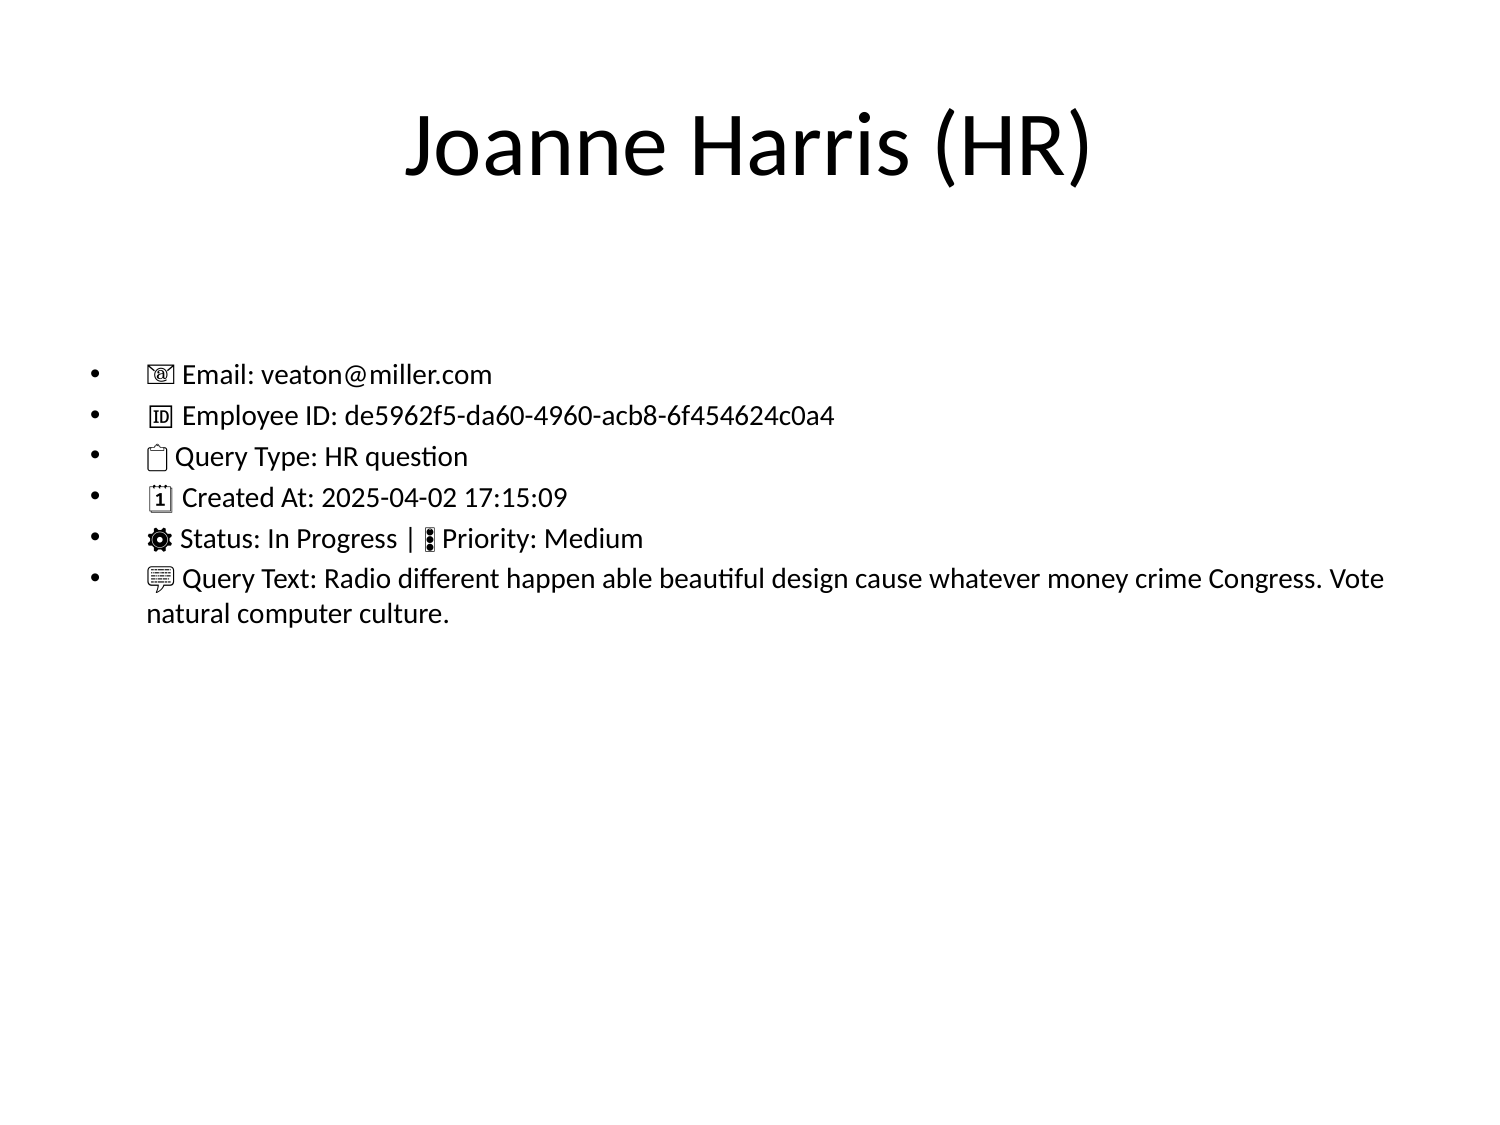

# Joanne Harris (HR)

📧 Email: veaton@miller.com
🆔 Employee ID: de5962f5-da60-4960-acb8-6f454624c0a4
📋 Query Type: HR question
🗓 Created At: 2025-04-02 17:15:09
⚙ Status: In Progress | 🚦 Priority: Medium
💬 Query Text: Radio different happen able beautiful design cause whatever money crime Congress. Vote natural computer culture.